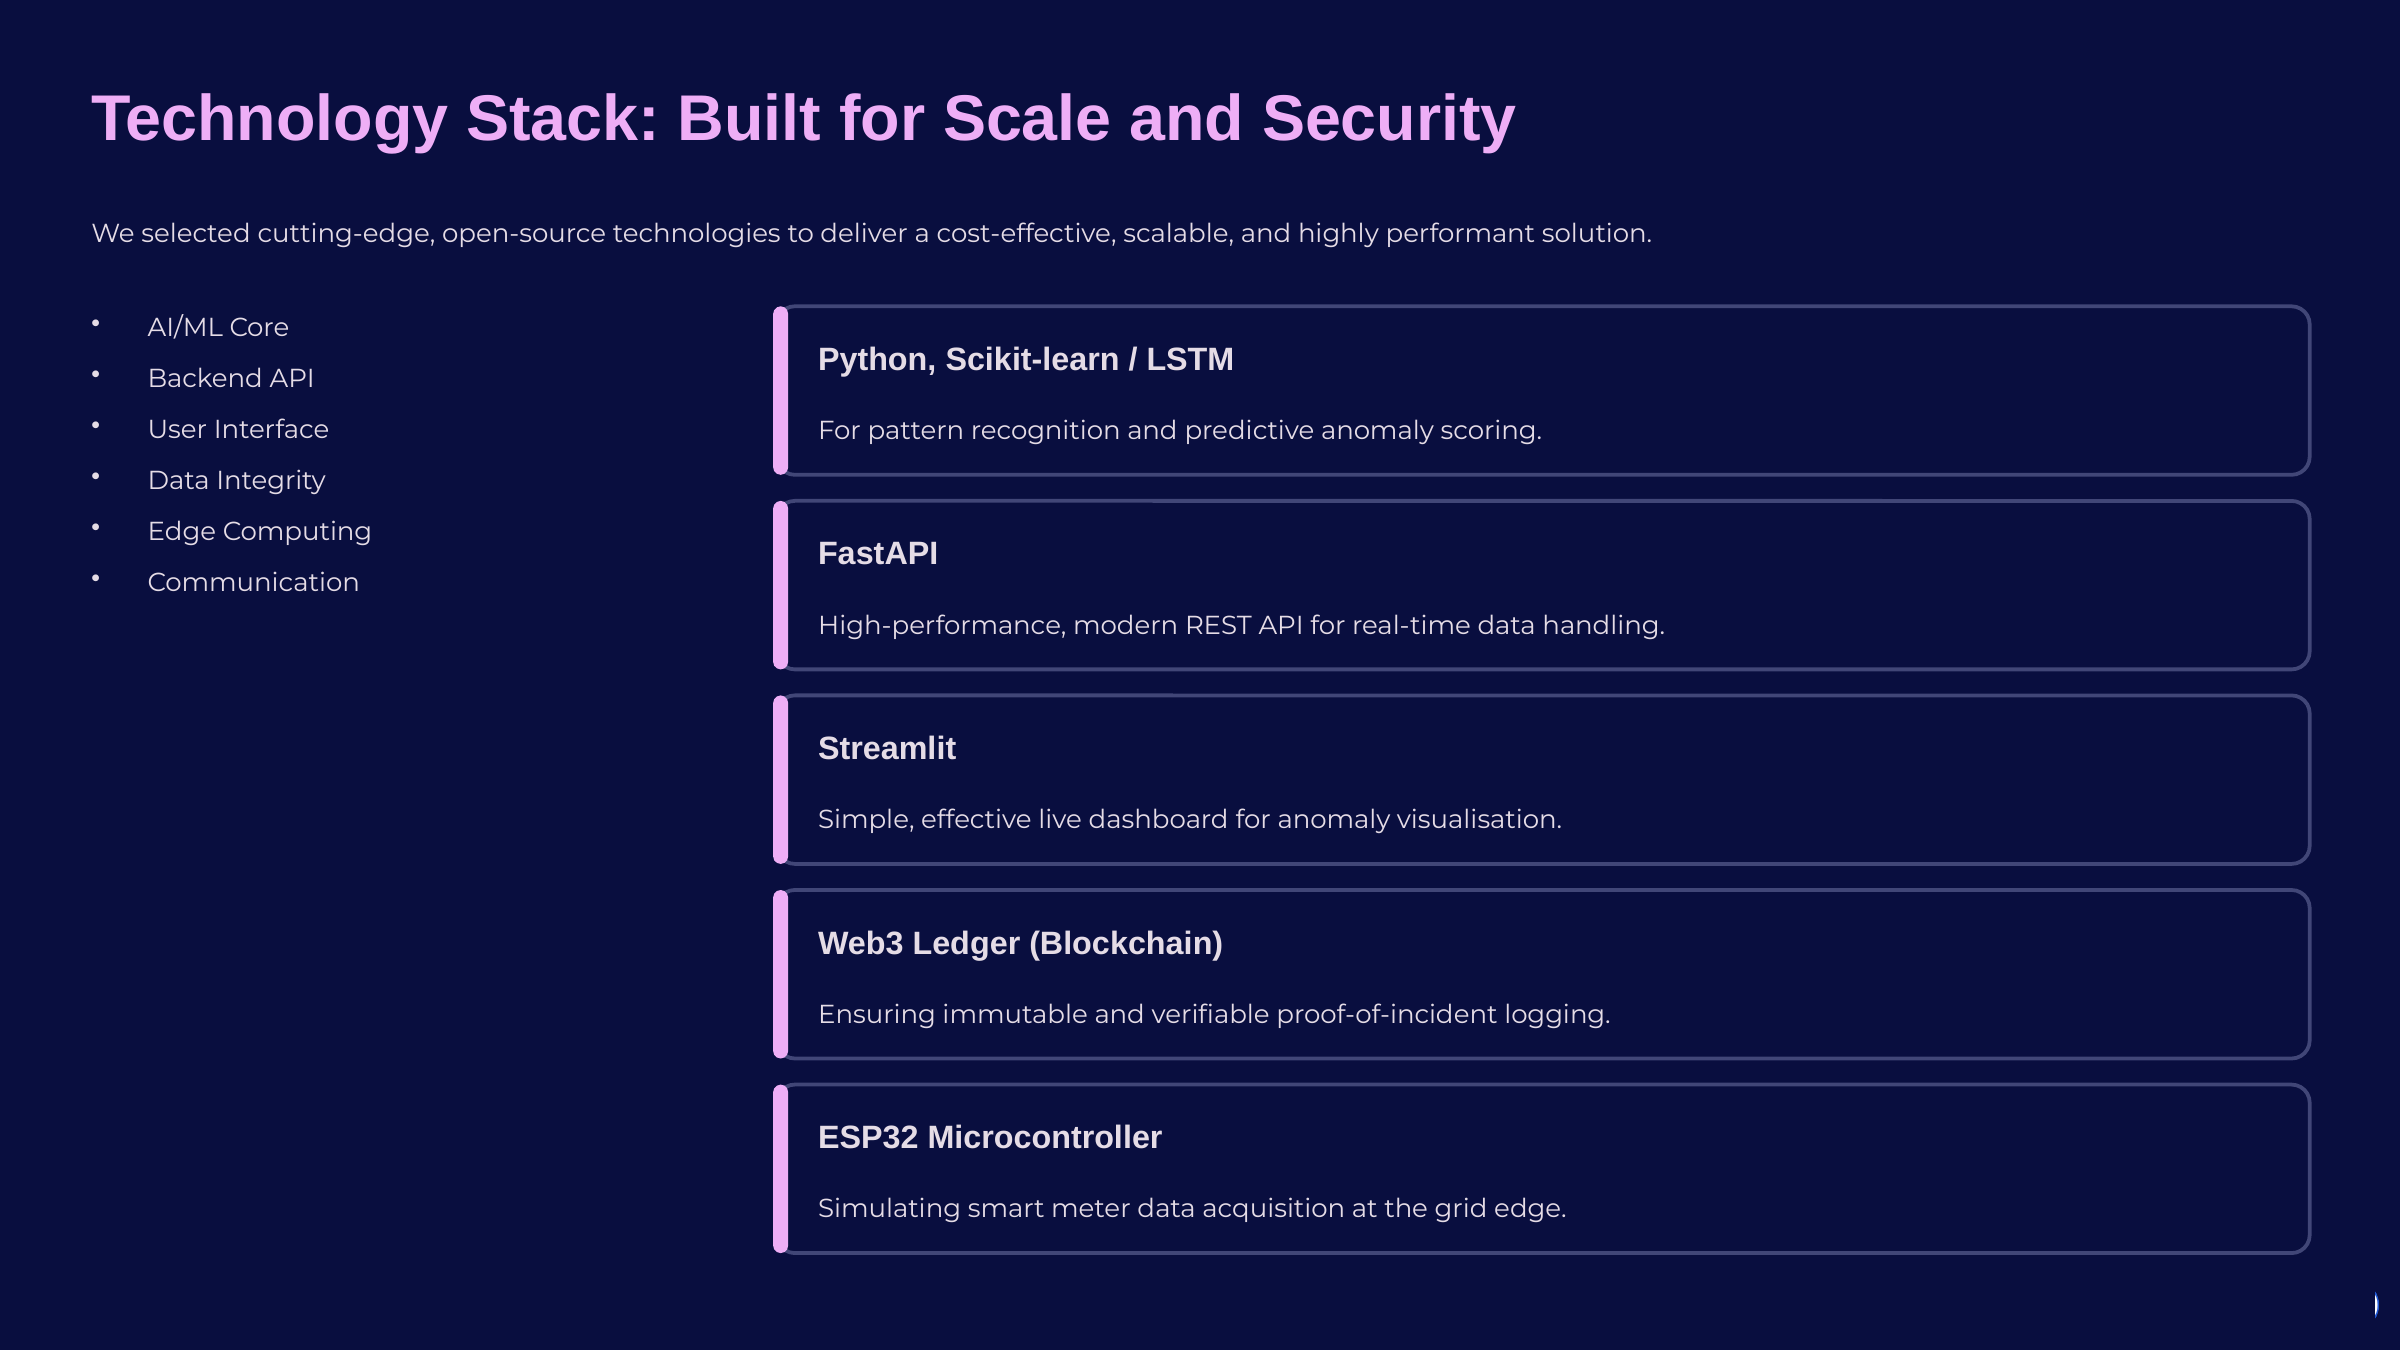

Technology Stack: Built for Scale and Security
We selected cutting-edge, open-source technologies to deliver a cost-effective, scalable, and highly performant solution.
AI/ML Core

Python, Scikit-learn / LSTM
Backend API
User Interface
For pattern recognition and predictive anomaly scoring.
Data Integrity

Edge Computing
FastAPI
Communication
High-performance, modern REST API for real-time data handling.

Streamlit
Simple, effective live dashboard for anomaly visualisation.

Web3 Ledger (Blockchain)
Ensuring immutable and verifiable proof-of-incident logging.

ESP32 Microcontroller
Simulating smart meter data acquisition at the grid edge.